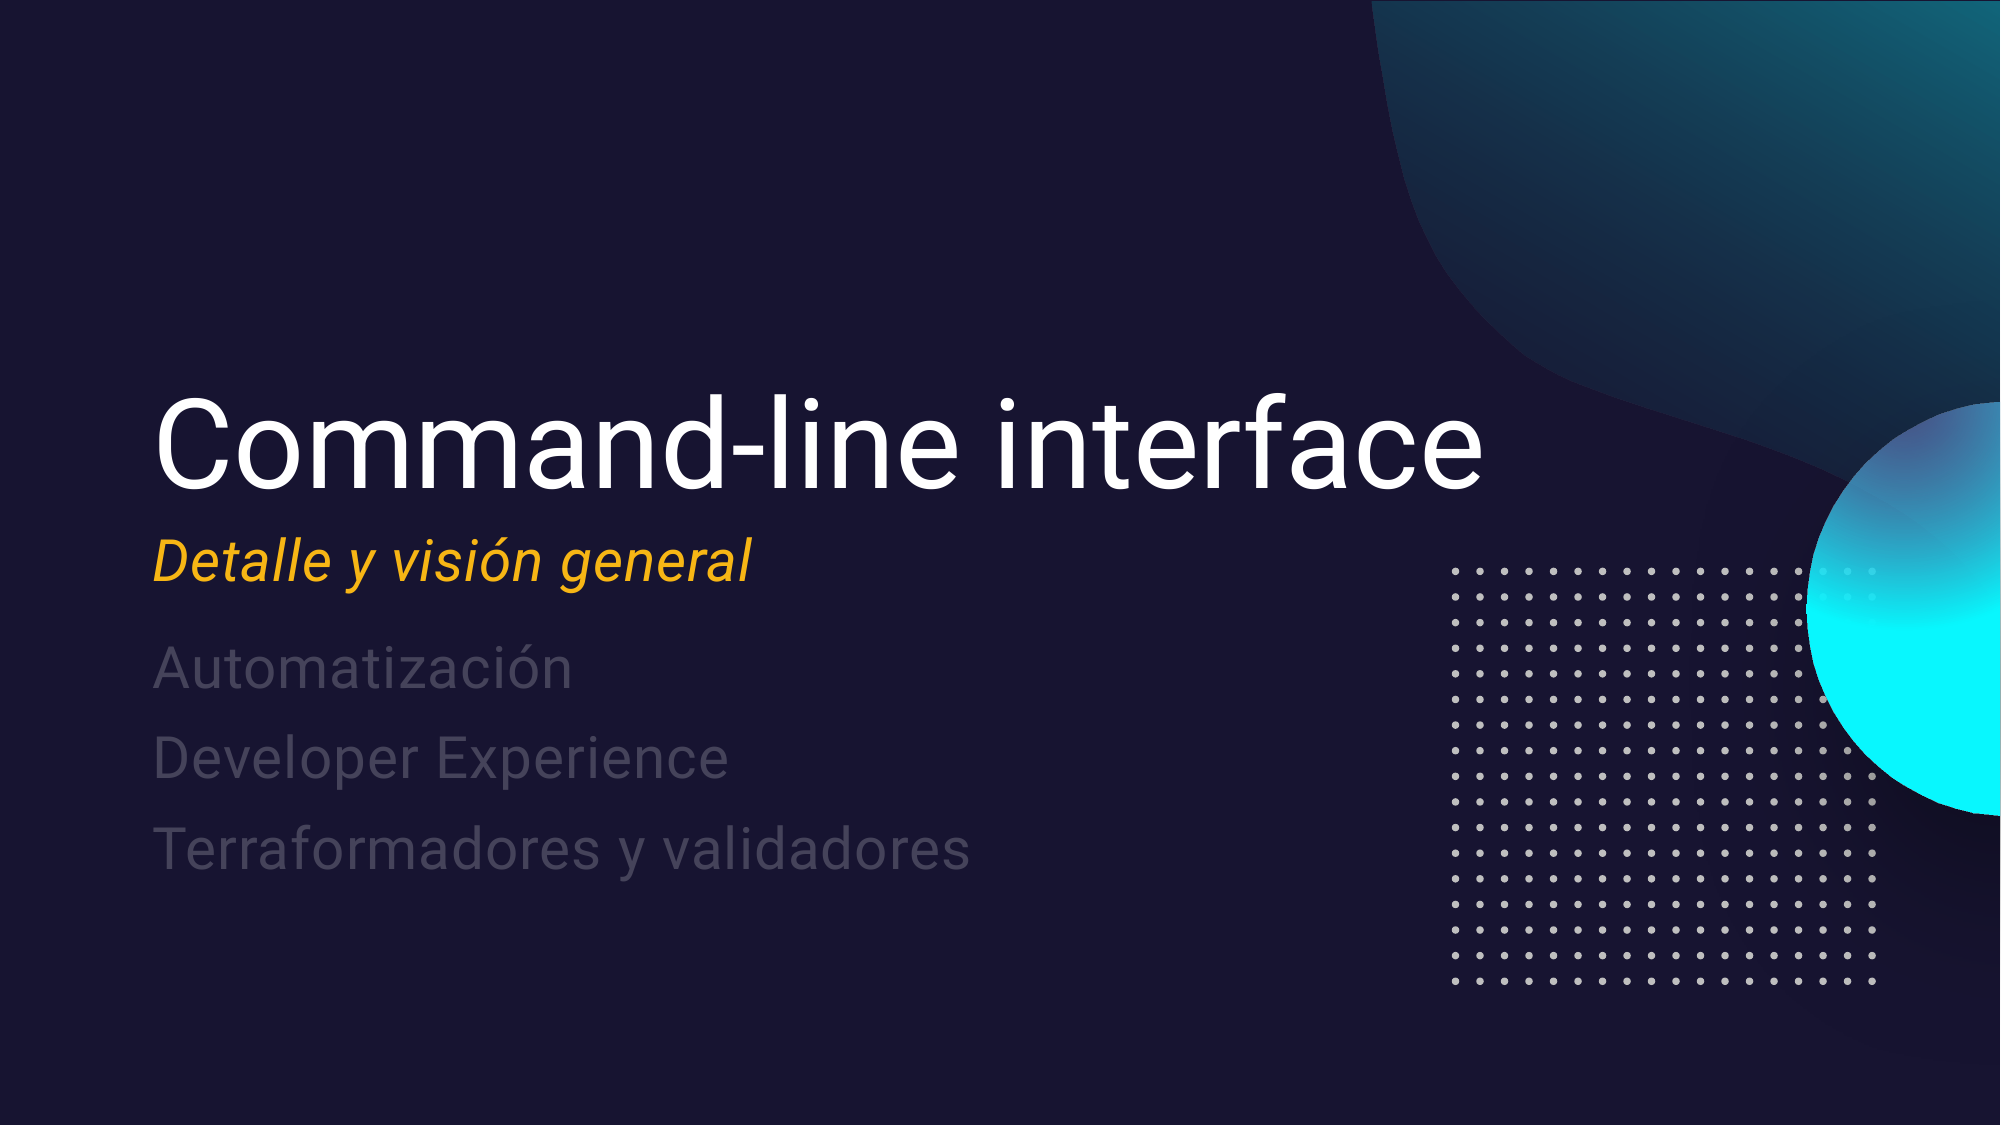

# Command-line interface
Detalle y visión general

Automatización
Developer Experience
Terraformadores y validadores